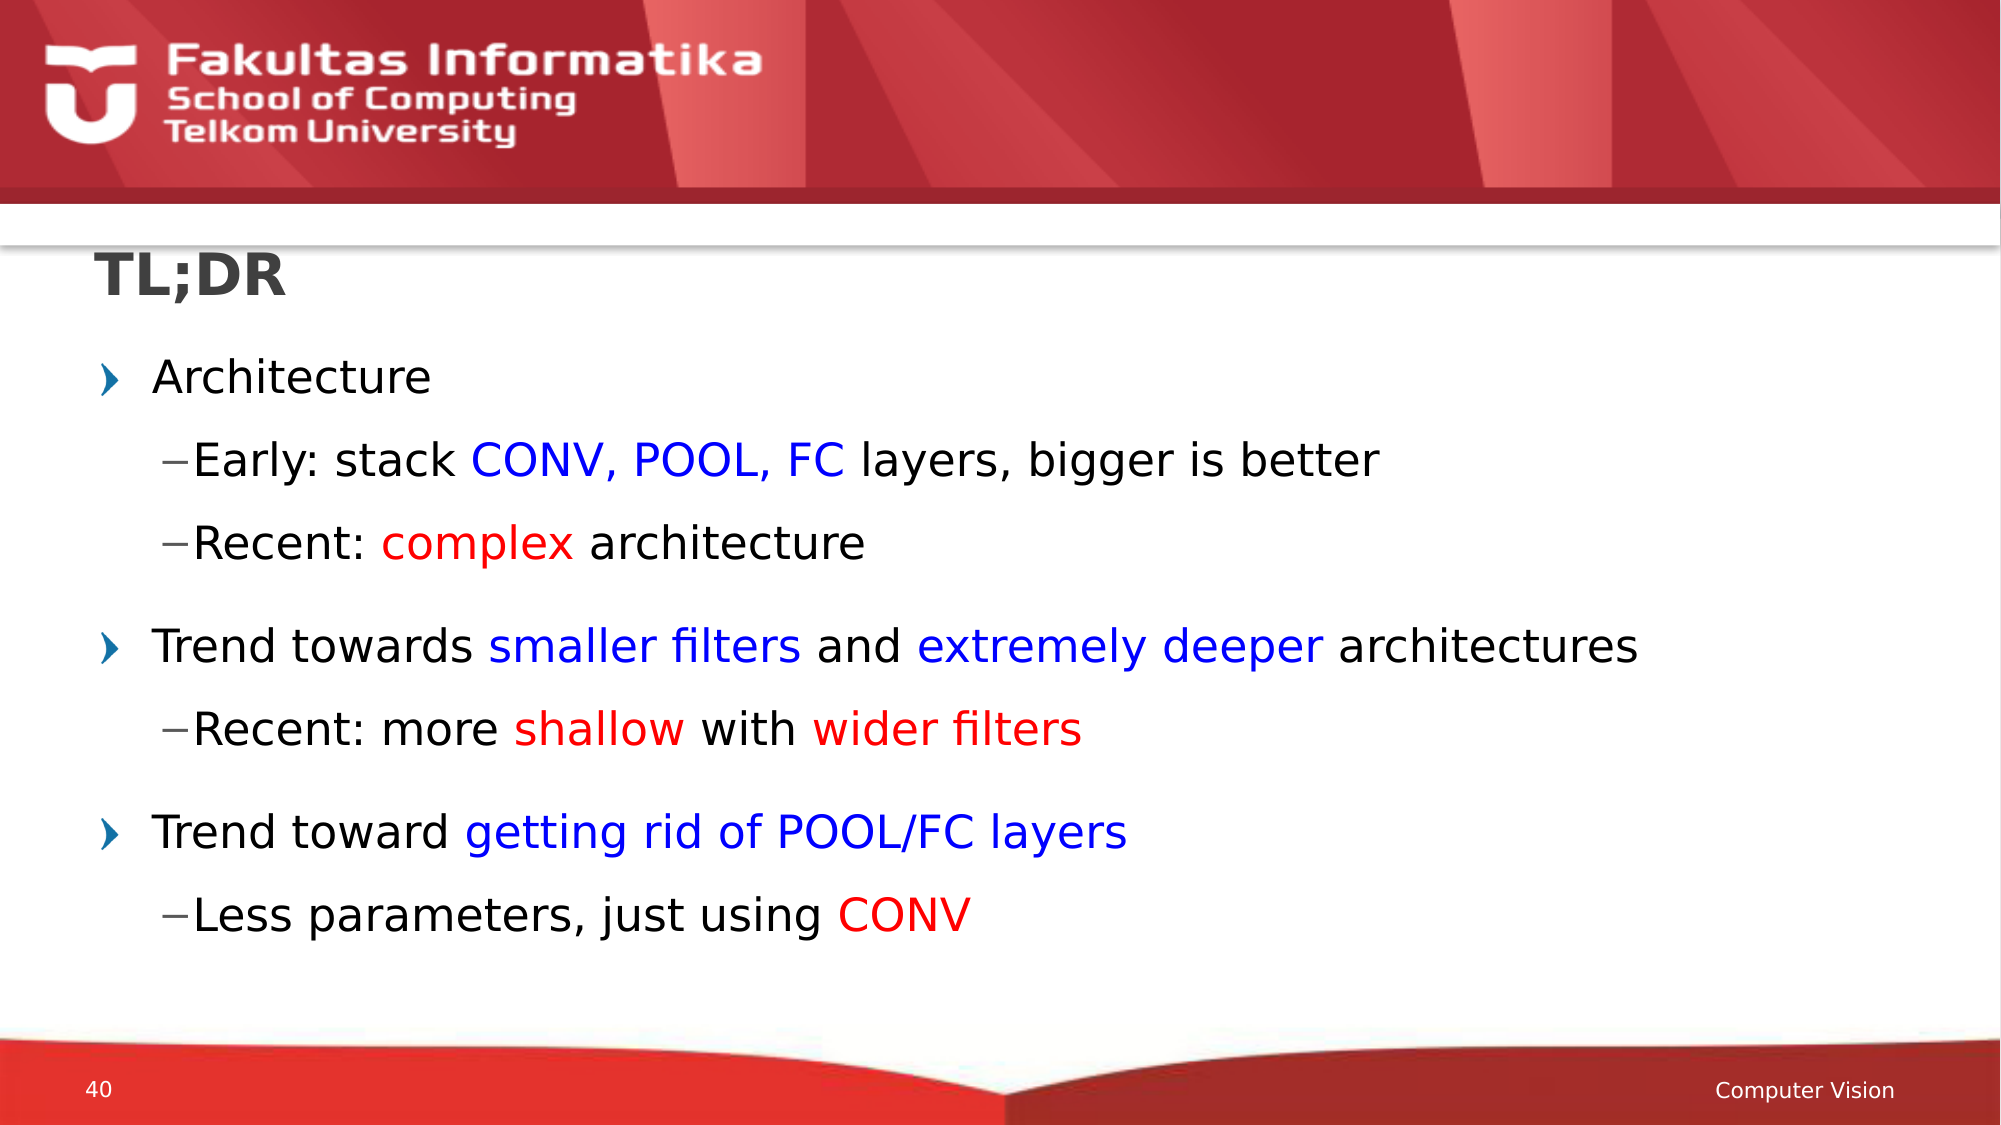

# TL;DR
Architecture
Early: stack CONV, POOL, FC layers, bigger is better
Recent: complex architecture
Trend towards smaller filters and extremely deeper architectures
Recent: more shallow with wider filters
Trend toward getting rid of POOL/FC layers
Less parameters, just using CONV
Computer Vision
40